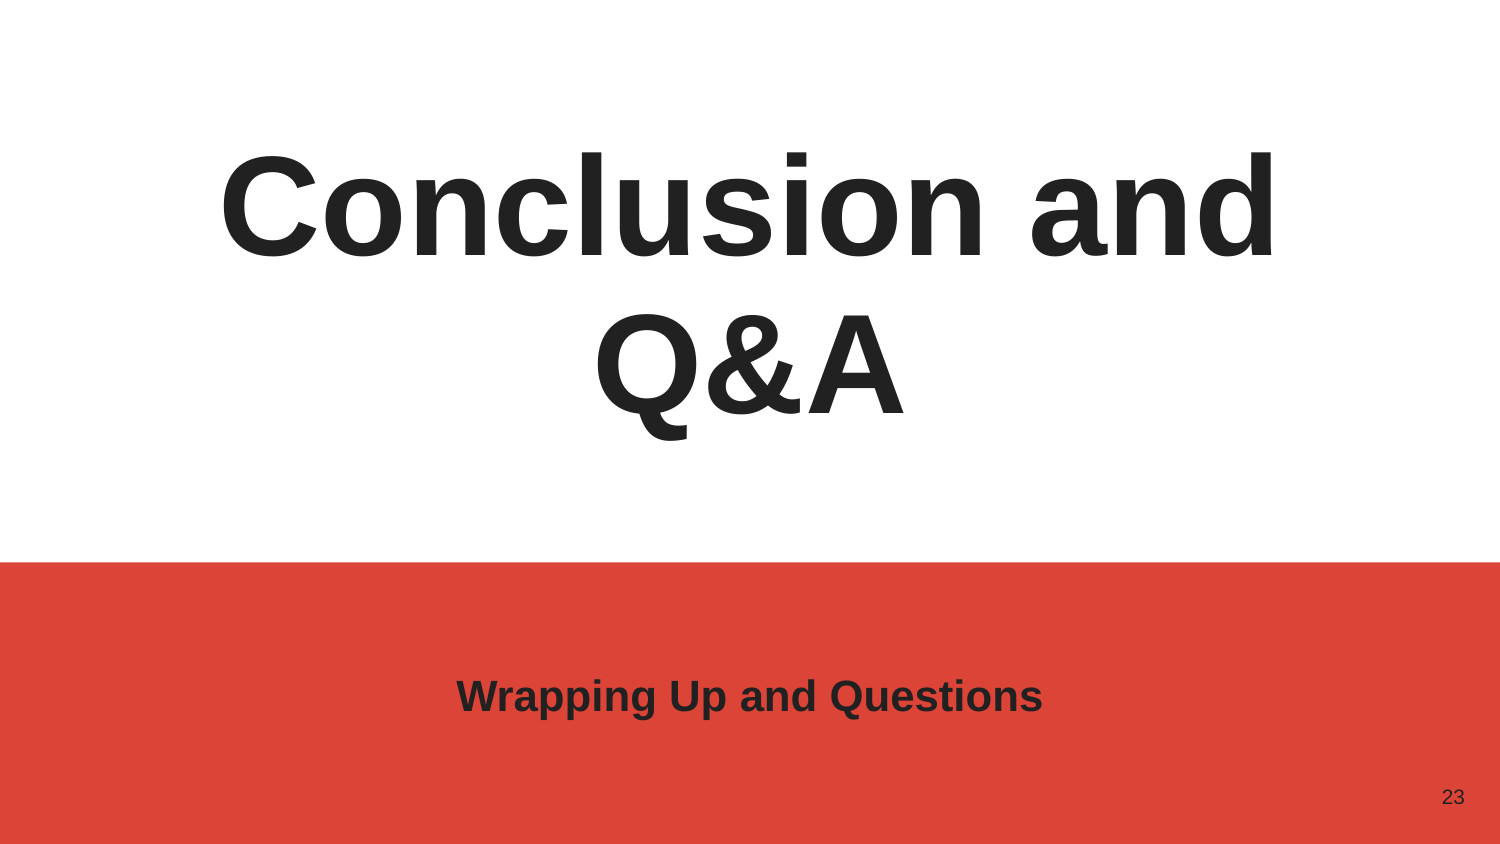

# Conclusion and Q&A
Wrapping Up and Questions
23